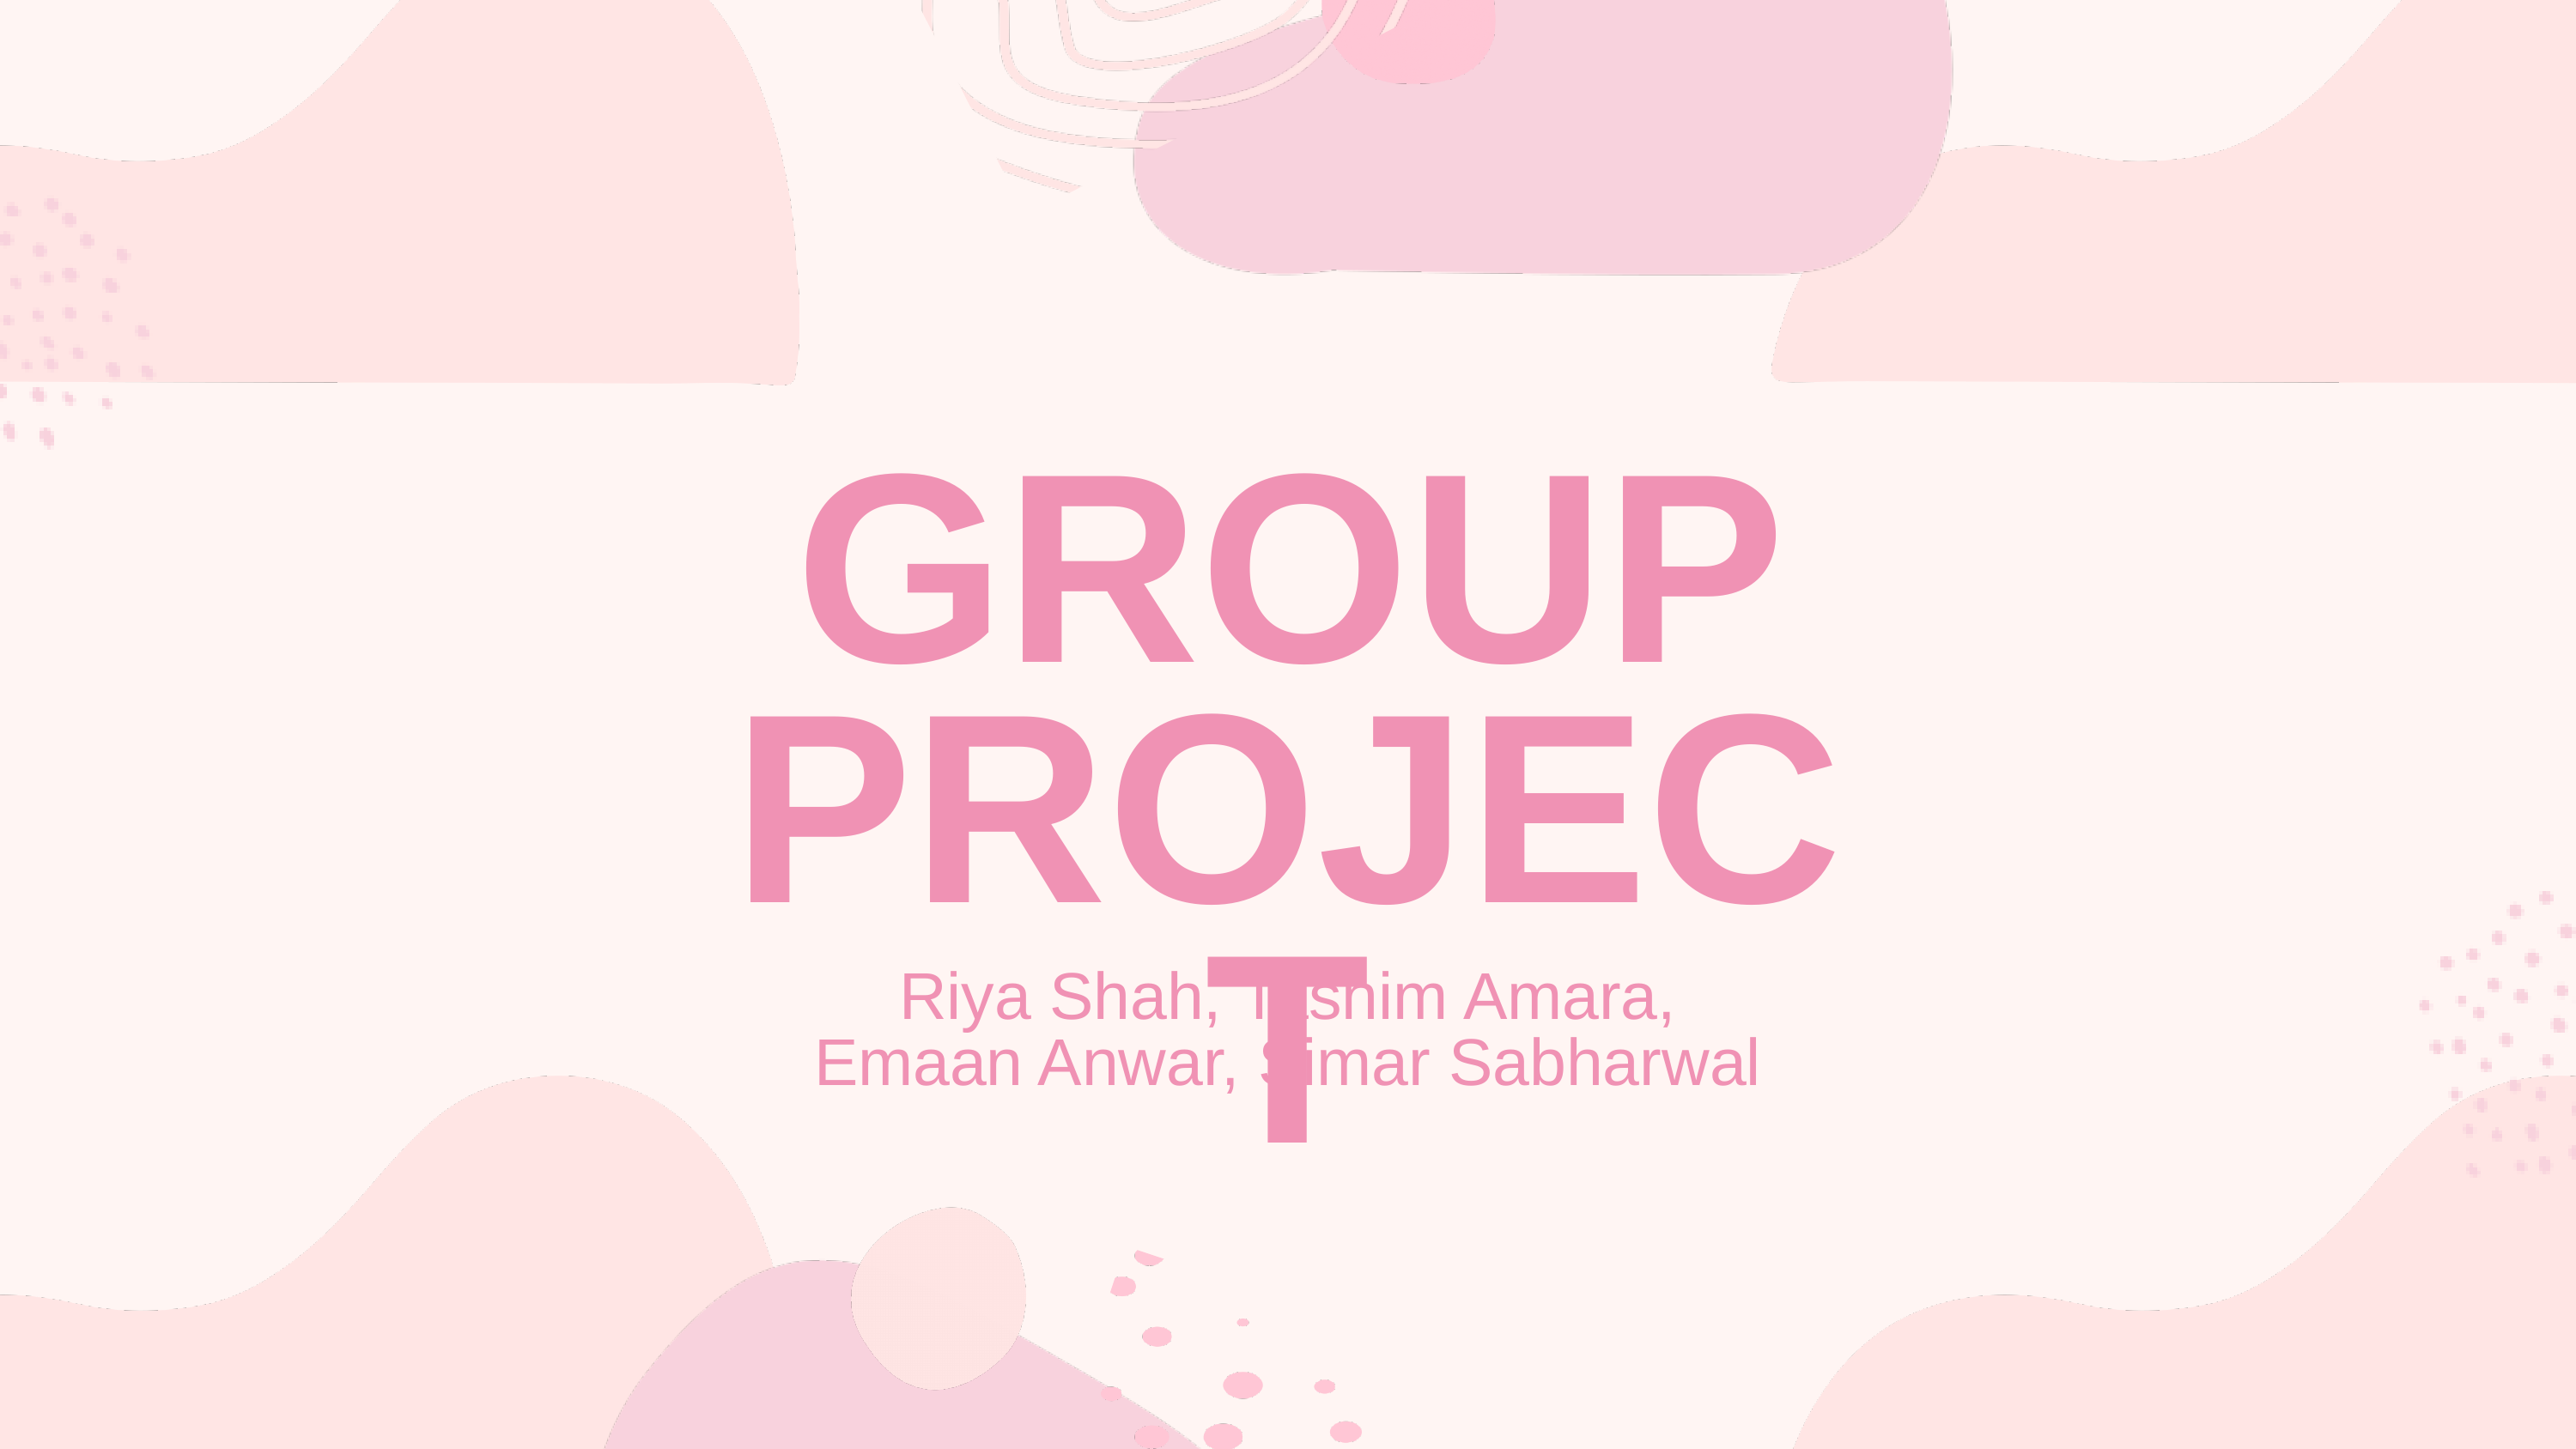

GROUP PROJECT

Riya Shah, Tasnim Amara, Emaan Anwar, Simar Sabharwal